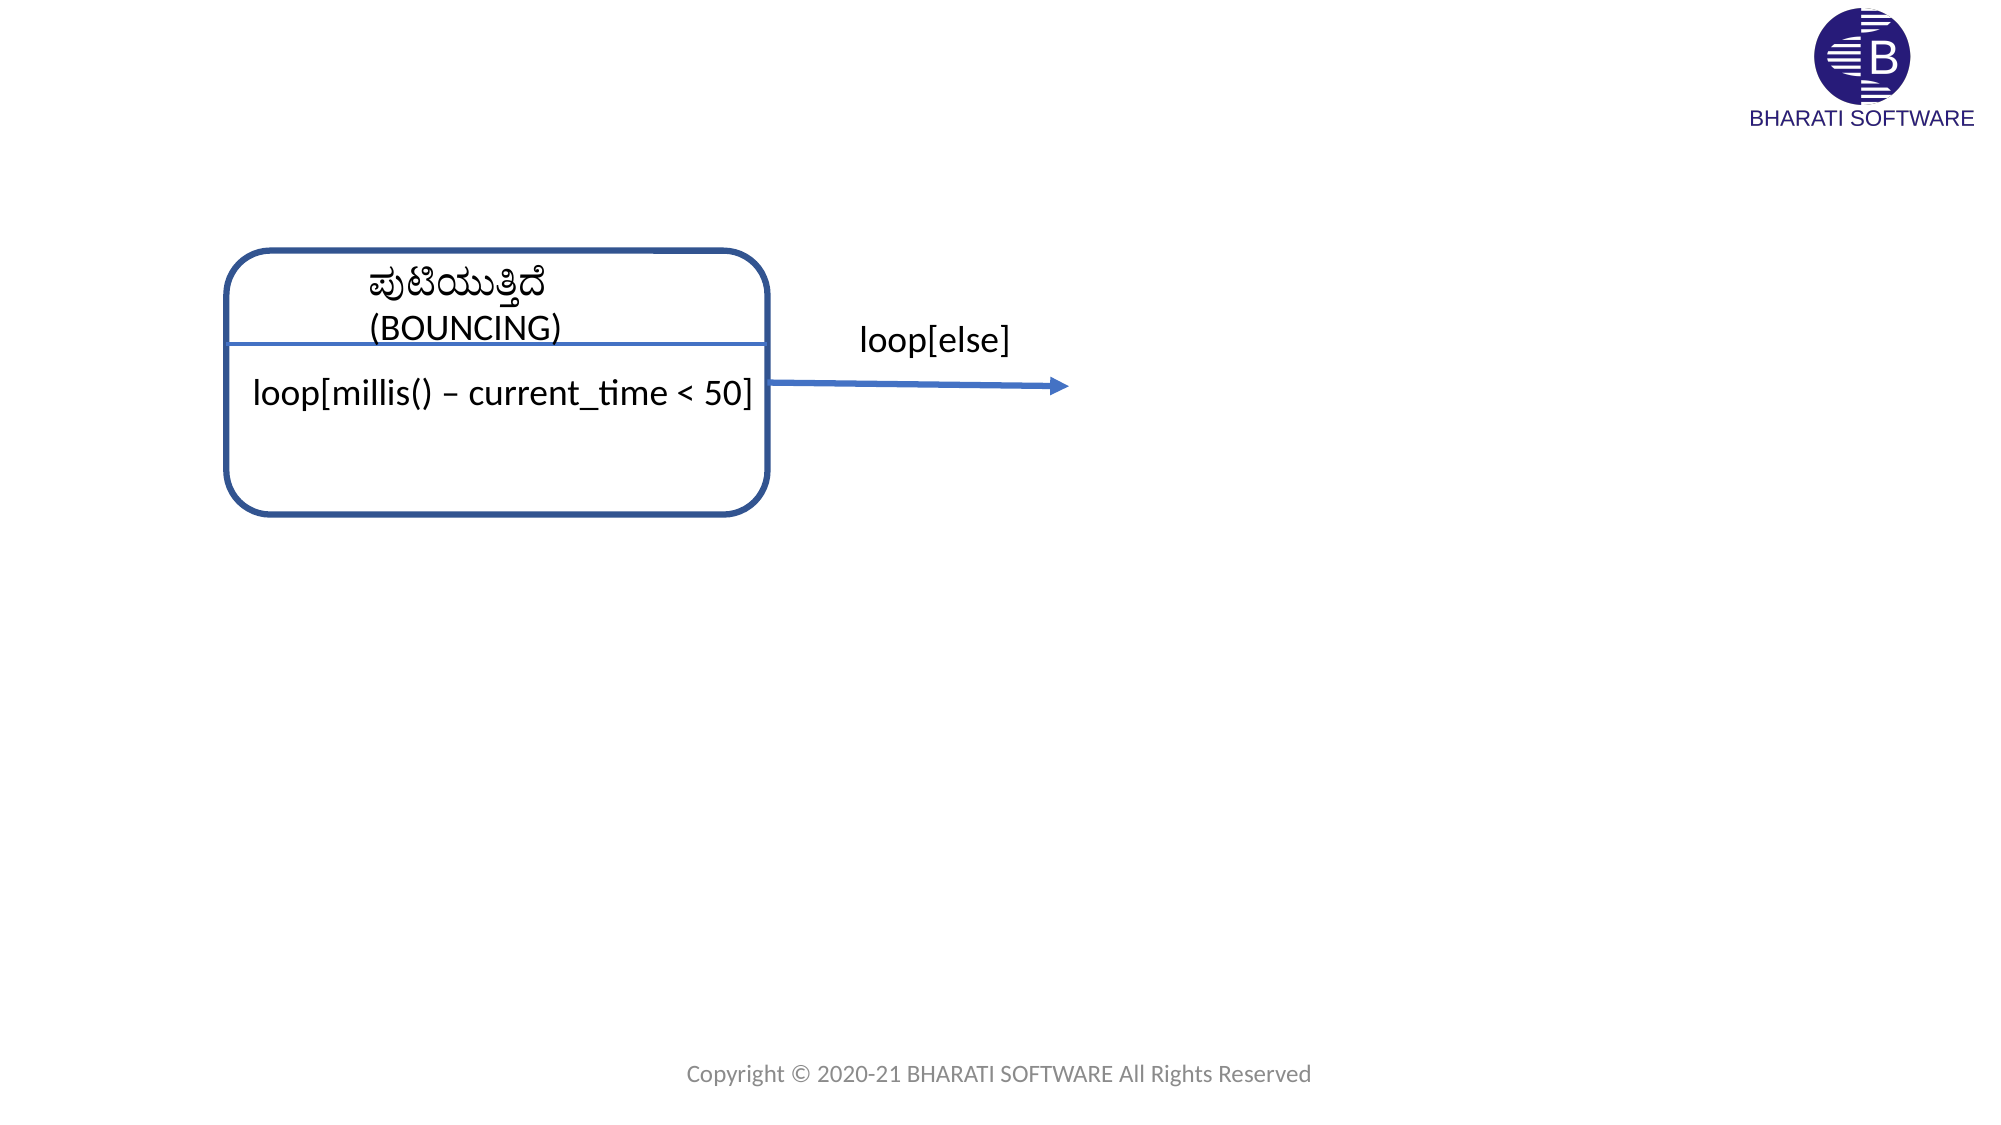

ಪುಟಿಯುತ್ತಿದೆ
(BOUNCING)
loop[else]
loop[millis() – current_time < 50]
Copyright © 2020-21 BHARATI SOFTWARE All Rights Reserved